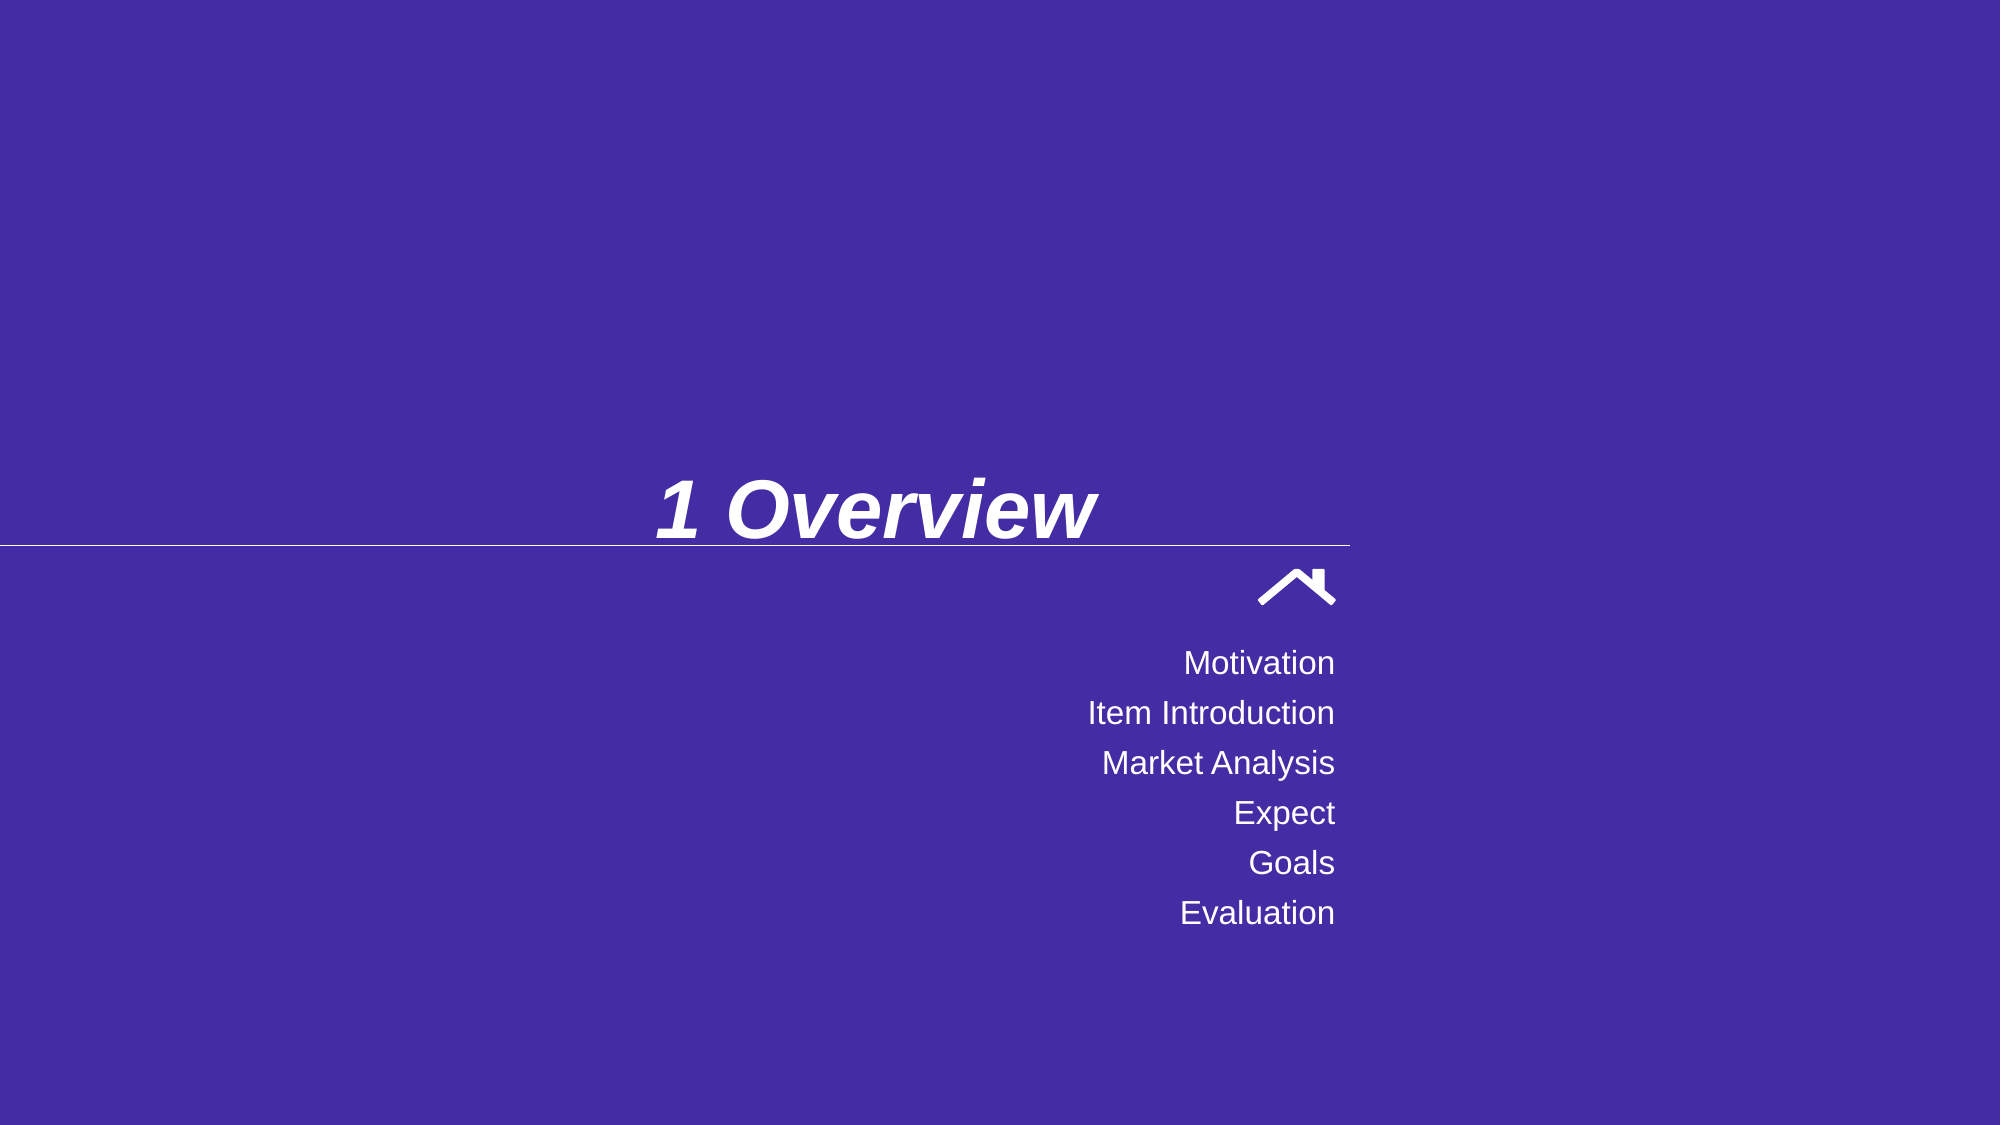

1 Overview

Motivation
Item Introduction
Market Analysis
Expect
Goals
Evaluation